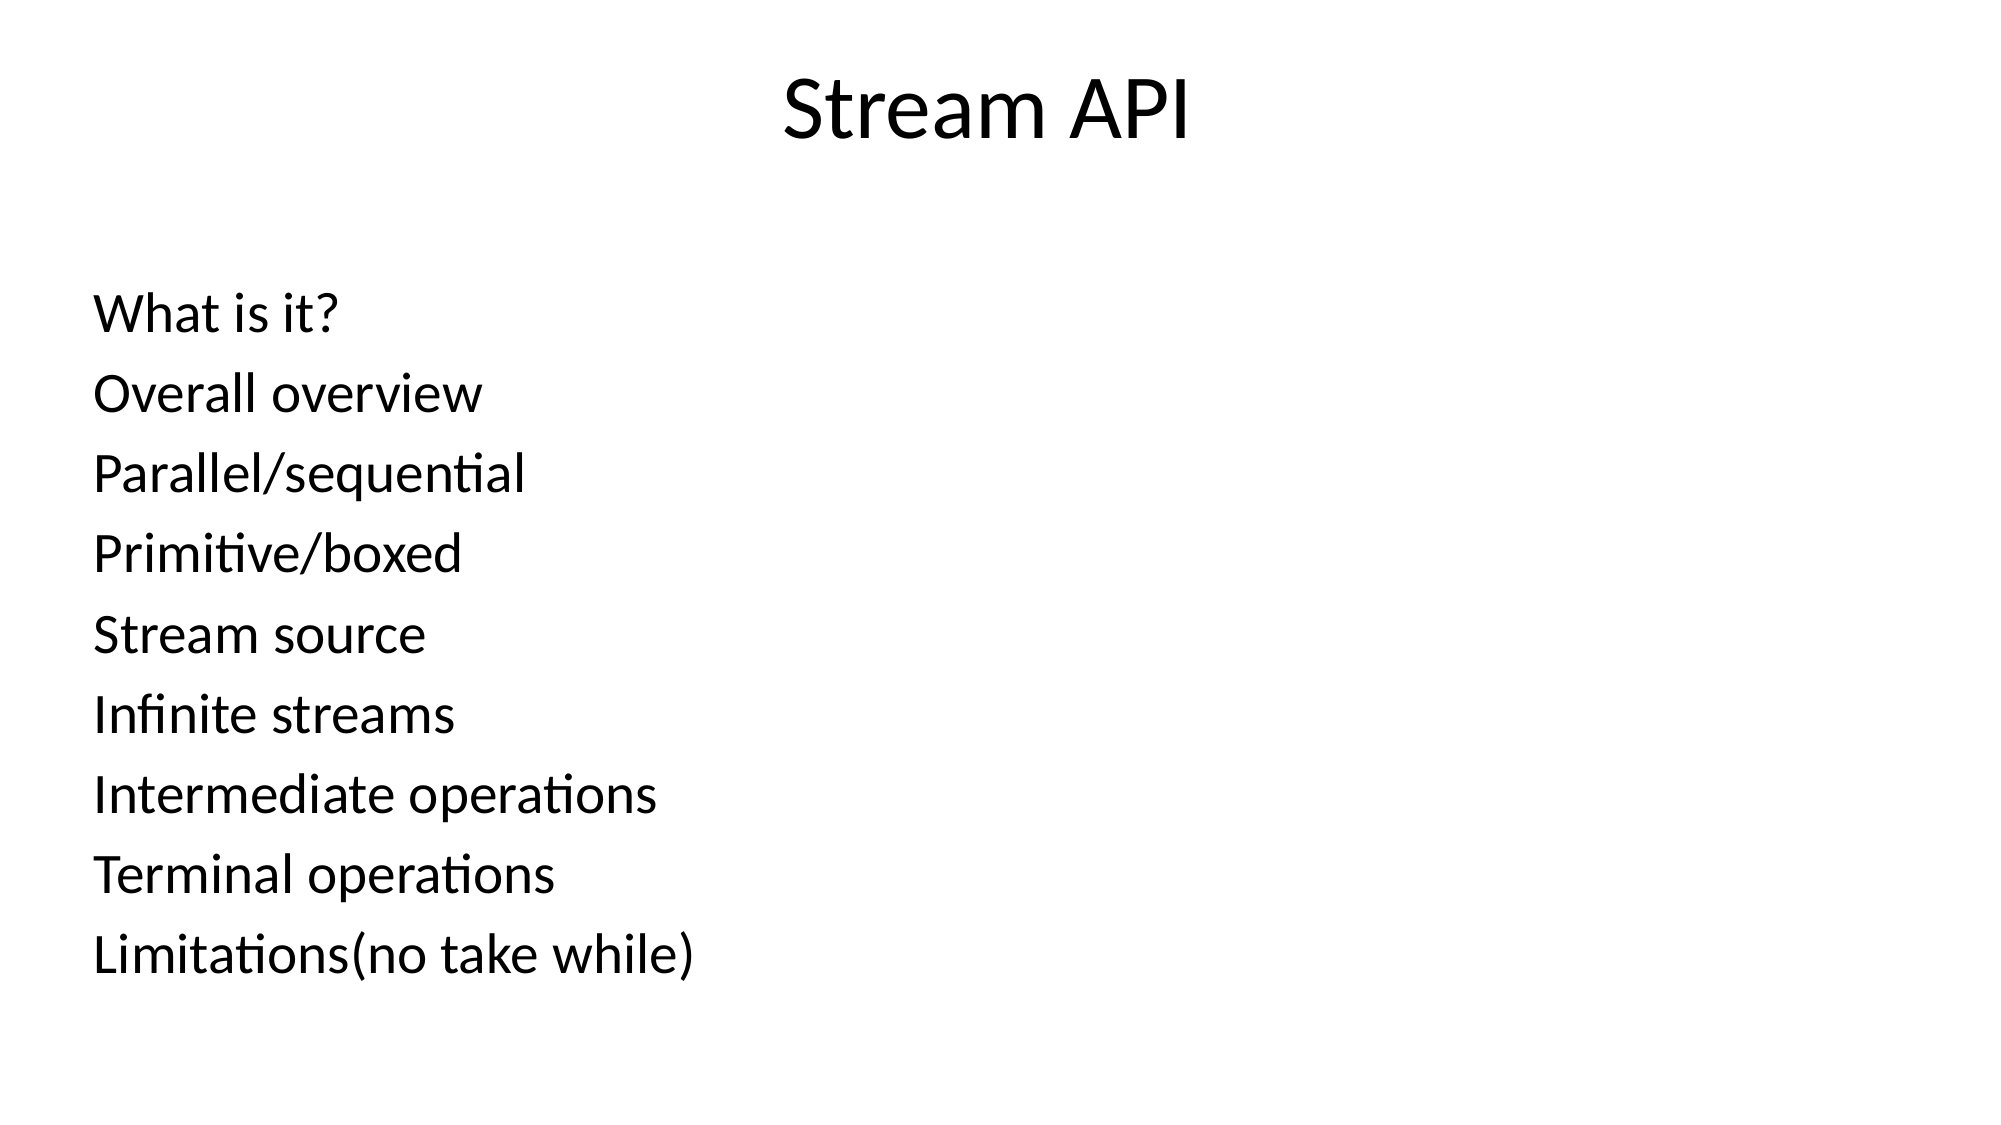

# Stream API
What is it?
Overall overview
Parallel/sequential
Primitive/boxed
Stream source
Infinite streams
Intermediate operations
Terminal operations
Limitations(no take while)